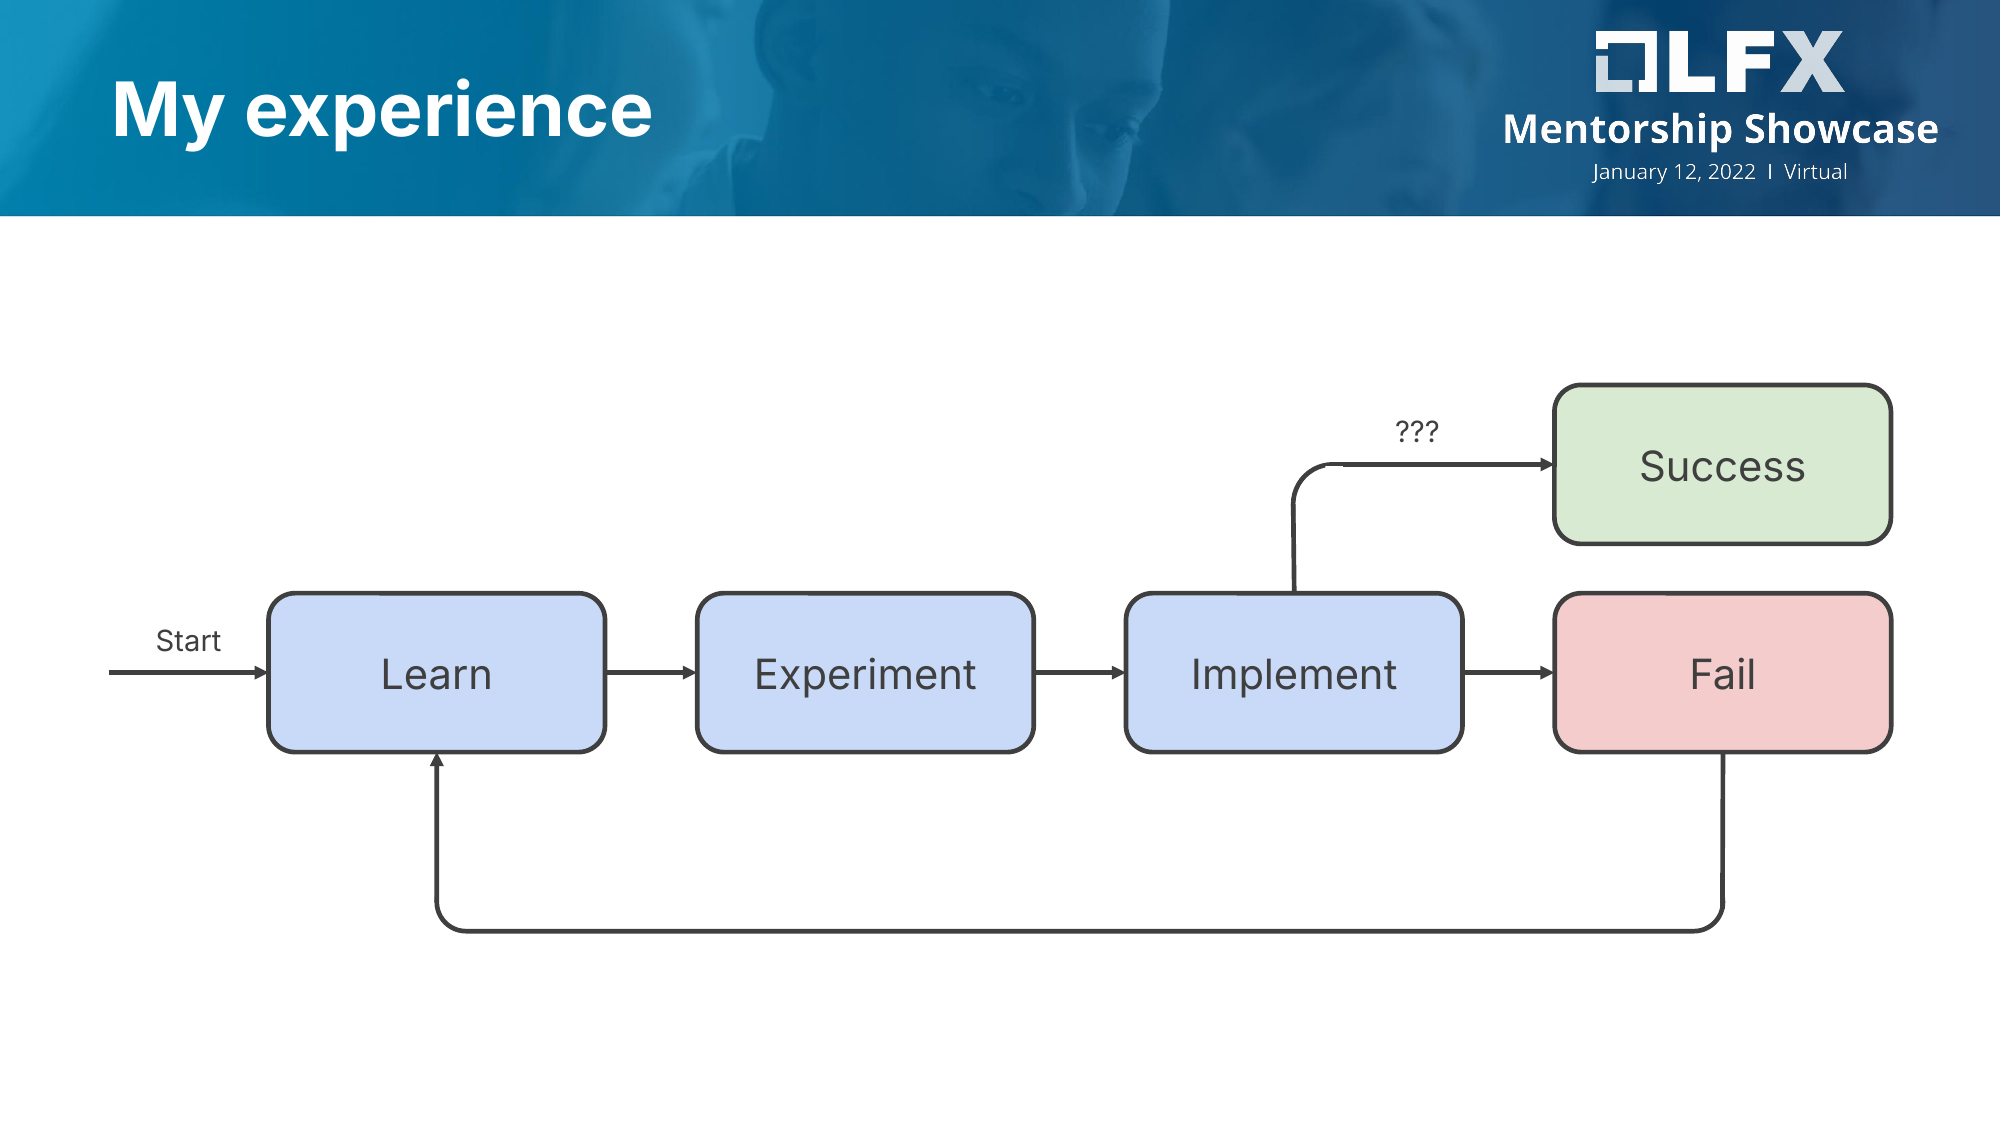

My experience
Success
???

Learn
Experiment
Implement
Fail
Start